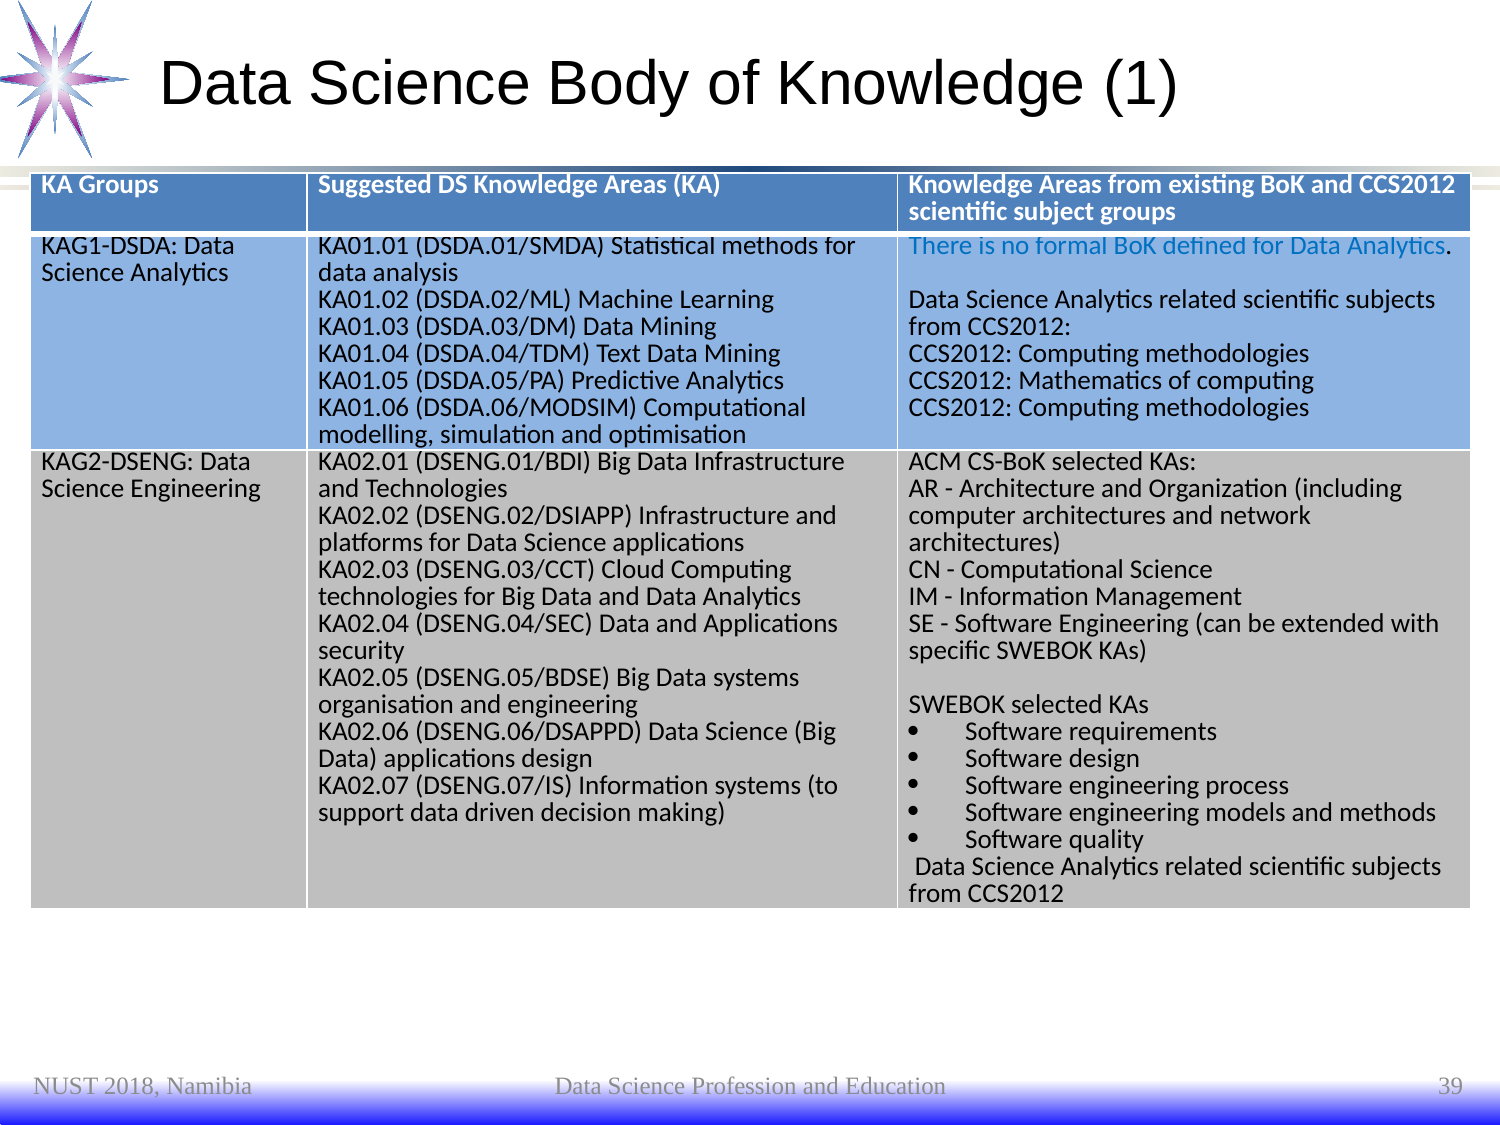

# Data Science Body of Knowledge (1)
| KA Groups | Suggested DS Knowledge Areas (KA) | Knowledge Areas from existing BoK and CCS2012 scientific subject groups |
| --- | --- | --- |
| KAG1-DSDA: Data Science Analytics | KA01.01 (DSDA.01/SMDA) Statistical methods for data analysis KA01.02 (DSDA.02/ML) Machine Learning KA01.03 (DSDA.03/DM) Data Mining KA01.04 (DSDA.04/TDM) Text Data Mining KA01.05 (DSDA.05/PA) Predictive Analytics KA01.06 (DSDA.06/MODSIM) Computational modelling, simulation and optimisation | There is no formal BoK defined for Data Analytics.   Data Science Analytics related scientific subjects from CCS2012: CCS2012: Computing methodologies CCS2012: Mathematics of computing CCS2012: Computing methodologies |
| KAG2-DSENG: Data Science Engineering | KA02.01 (DSENG.01/BDI) Big Data Infrastructure and Technologies KA02.02 (DSENG.02/DSIAPP) Infrastructure and platforms for Data Science applications KA02.03 (DSENG.03/CCT) Cloud Computing technologies for Big Data and Data Analytics KA02.04 (DSENG.04/SEC) Data and Applications security KA02.05 (DSENG.05/BDSE) Big Data systems organisation and engineering KA02.06 (DSENG.06/DSAPPD) Data Science (Big Data) applications design KA02.07 (DSENG.07/IS) Information systems (to support data driven decision making) | ACM CS-BoK selected KAs: AR - Architecture and Organization (including computer architectures and network architectures) CN - Computational Science IM - Information Management SE - Software Engineering (can be extended with specific SWEBOK KAs)   SWEBOK selected KAs Software requirements Software design Software engineering process Software engineering models and methods Software quality  Data Science Analytics related scientific subjects from CCS2012 |
NUST 2018, Namibia
Data Science Profession and Education
39